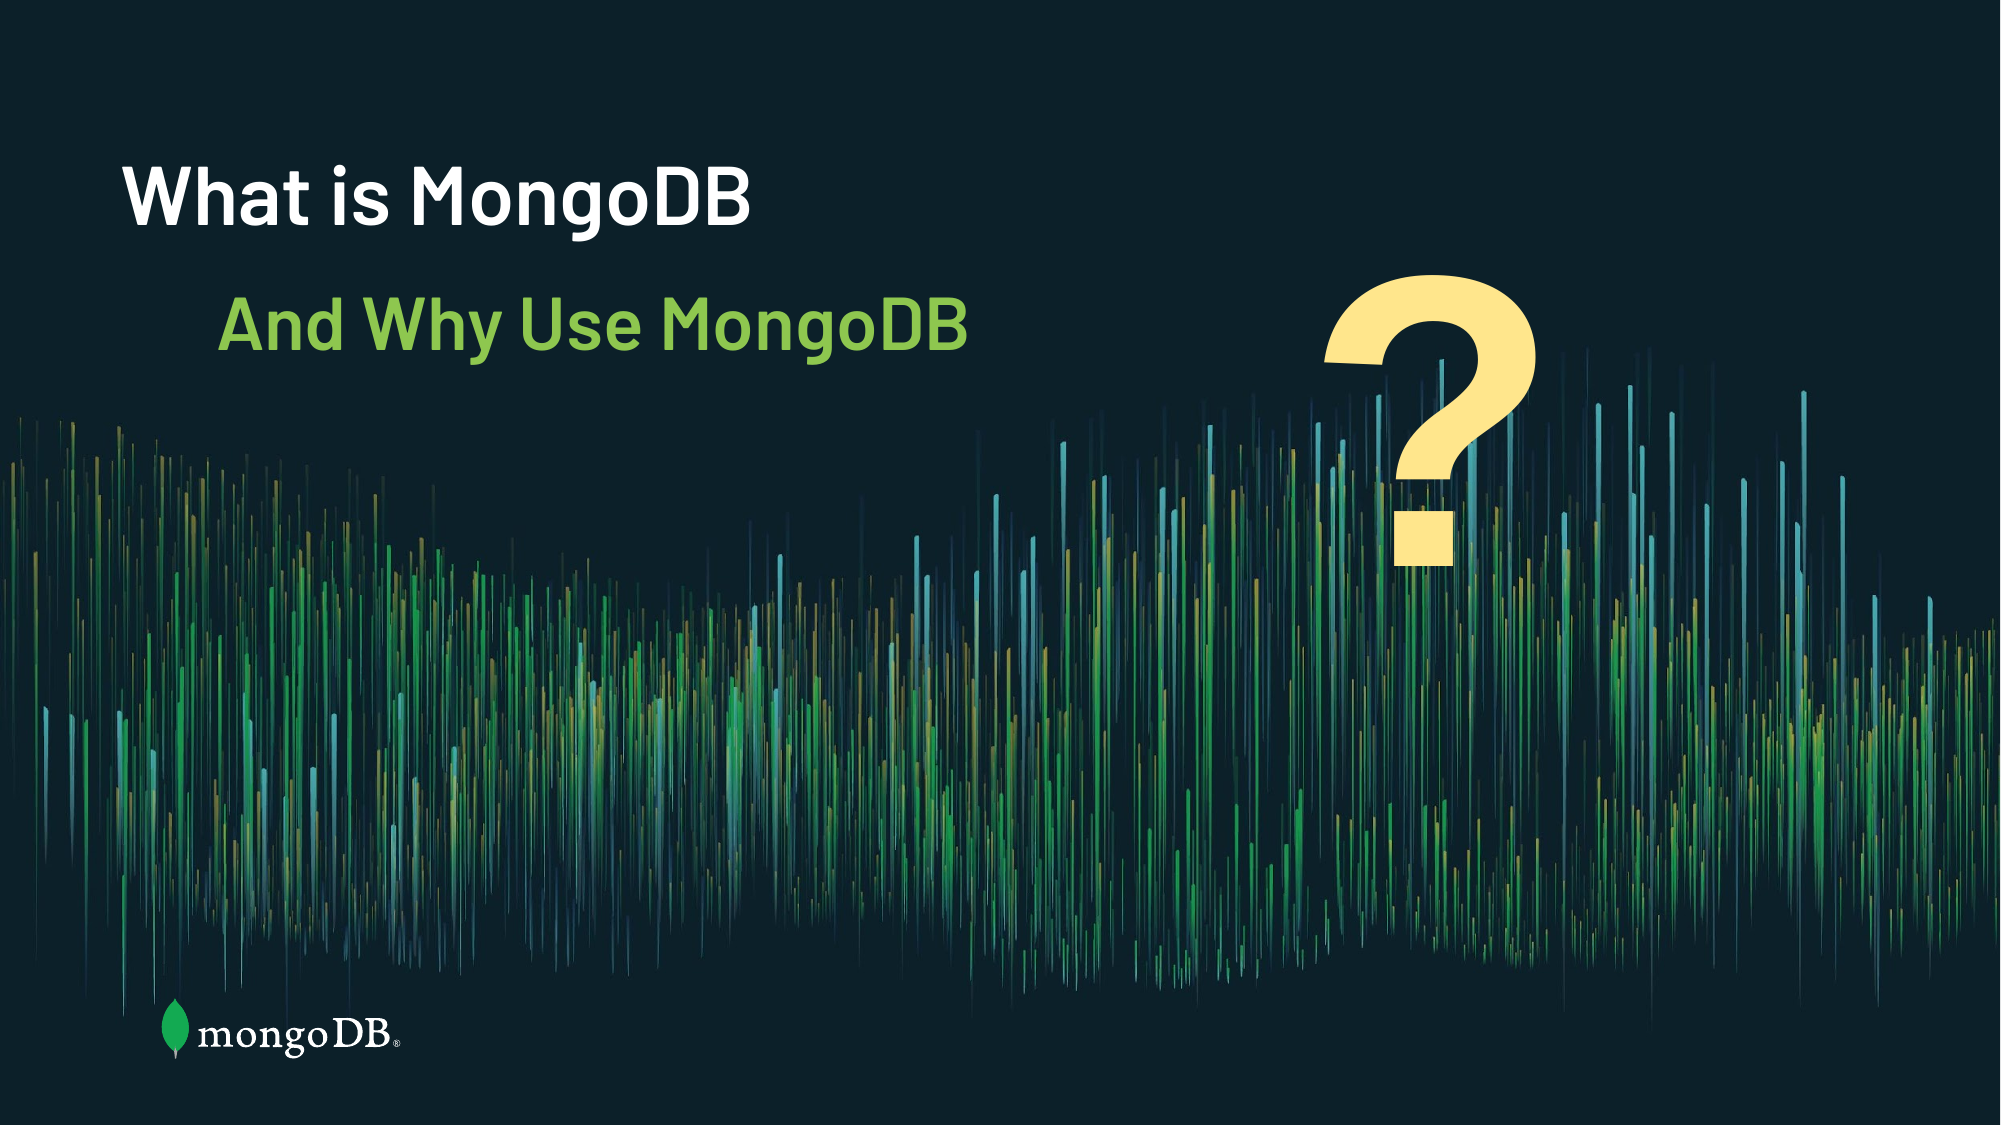

# What is MongoDB
?
And Why Use MongoDB